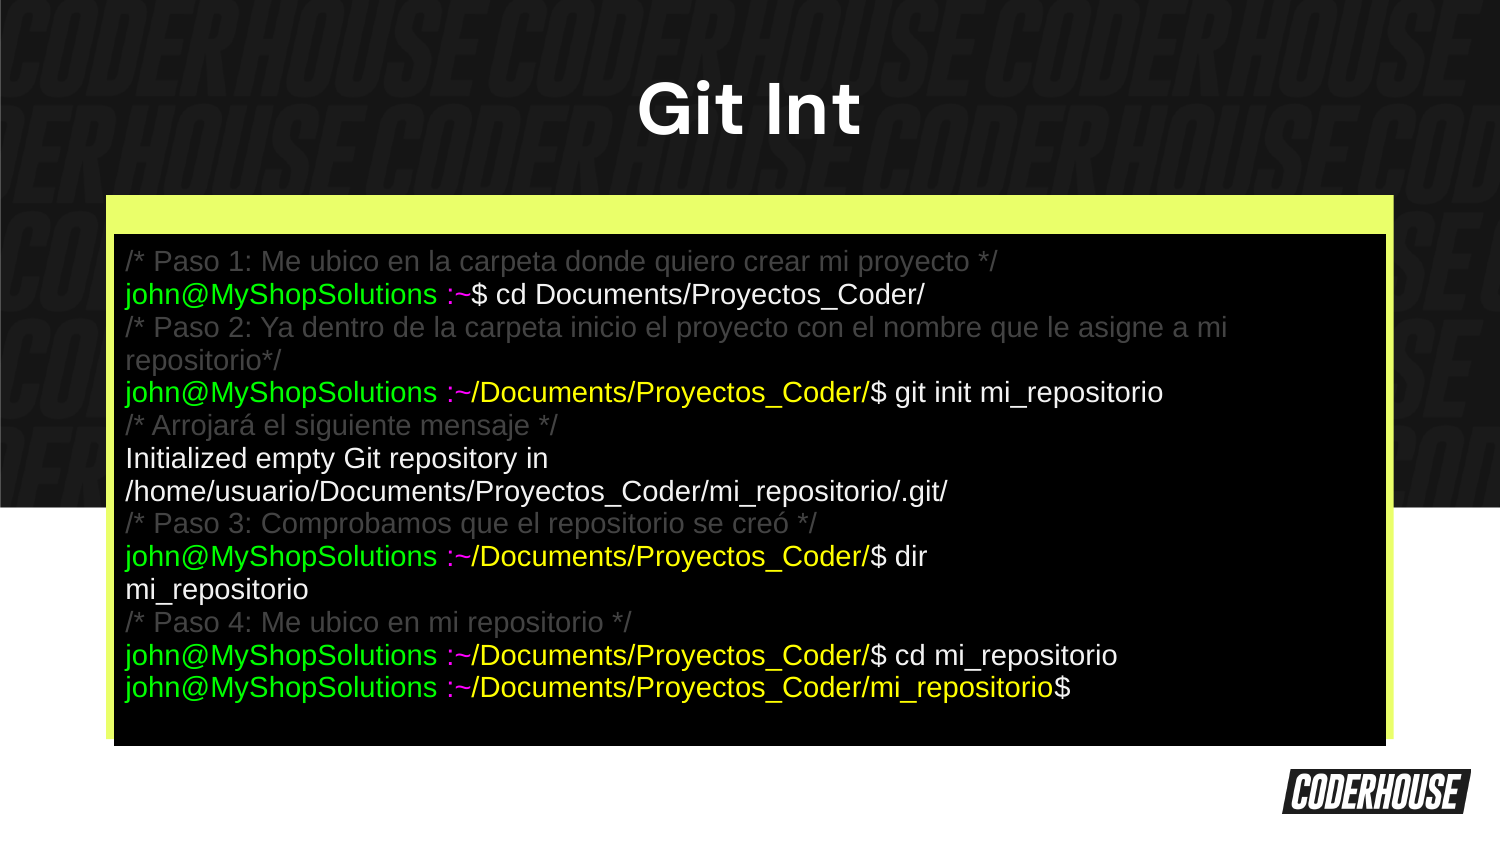

Git Int

| /\* Paso 1: Me ubico en la carpeta donde quiero crear mi proyecto \*/ john@MyShopSolutions :~$ cd Documents/Proyectos\_Coder/ /\* Paso 2: Ya dentro de la carpeta inicio el proyecto con el nombre que le asigne a mi repositorio\*/ john@MyShopSolutions :~/Documents/Proyectos\_Coder/$ git init mi\_repositorio /\* Arrojará el siguiente mensaje \*/ Initialized empty Git repository in /home/usuario/Documents/Proyectos\_Coder/mi\_repositorio/.git/ /\* Paso 3: Comprobamos que el repositorio se creó \*/ john@MyShopSolutions :~/Documents/Proyectos\_Coder/$ dir mi\_repositorio /\* Paso 4: Me ubico en mi repositorio \*/ john@MyShopSolutions :~/Documents/Proyectos\_Coder/$ cd mi\_repositorio john@MyShopSolutions :~/Documents/Proyectos\_Coder/mi\_repositorio$ |
| --- |